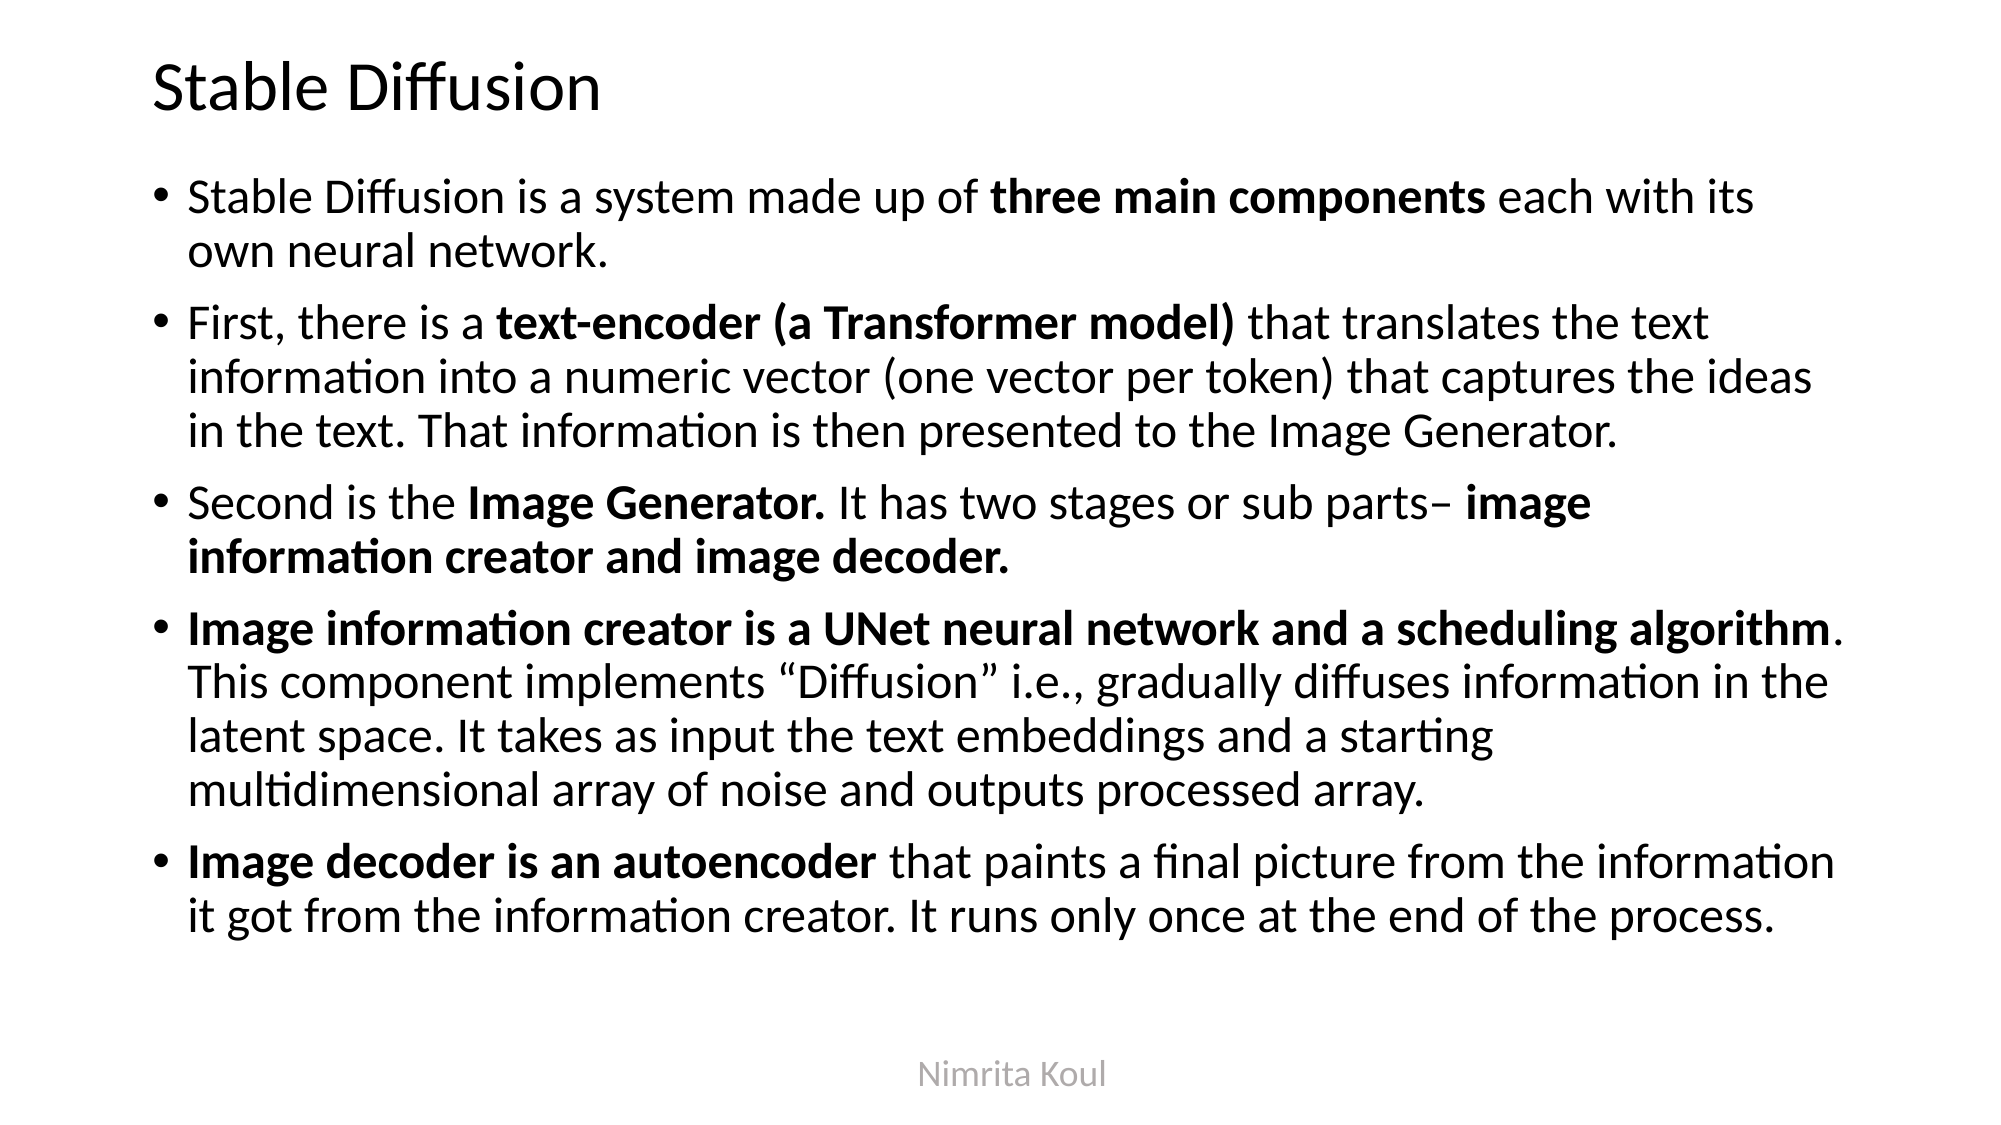

# Stable Diffusion
Stable Diffusion is a system made up of three main components each with its own neural network.
First, there is a text-encoder (a Transformer model) that translates the text information into a numeric vector (one vector per token) that captures the ideas in the text. That information is then presented to the Image Generator.
Second is the Image Generator. It has two stages or sub parts– image information creator and image decoder.
Image information creator is a UNet neural network and a scheduling algorithm. This component implements “Diffusion” i.e., gradually diffuses information in the latent space. It takes as input the text embeddings and a starting multidimensional array of noise and outputs processed array.
Image decoder is an autoencoder that paints a final picture from the information it got from the information creator. It runs only once at the end of the process.